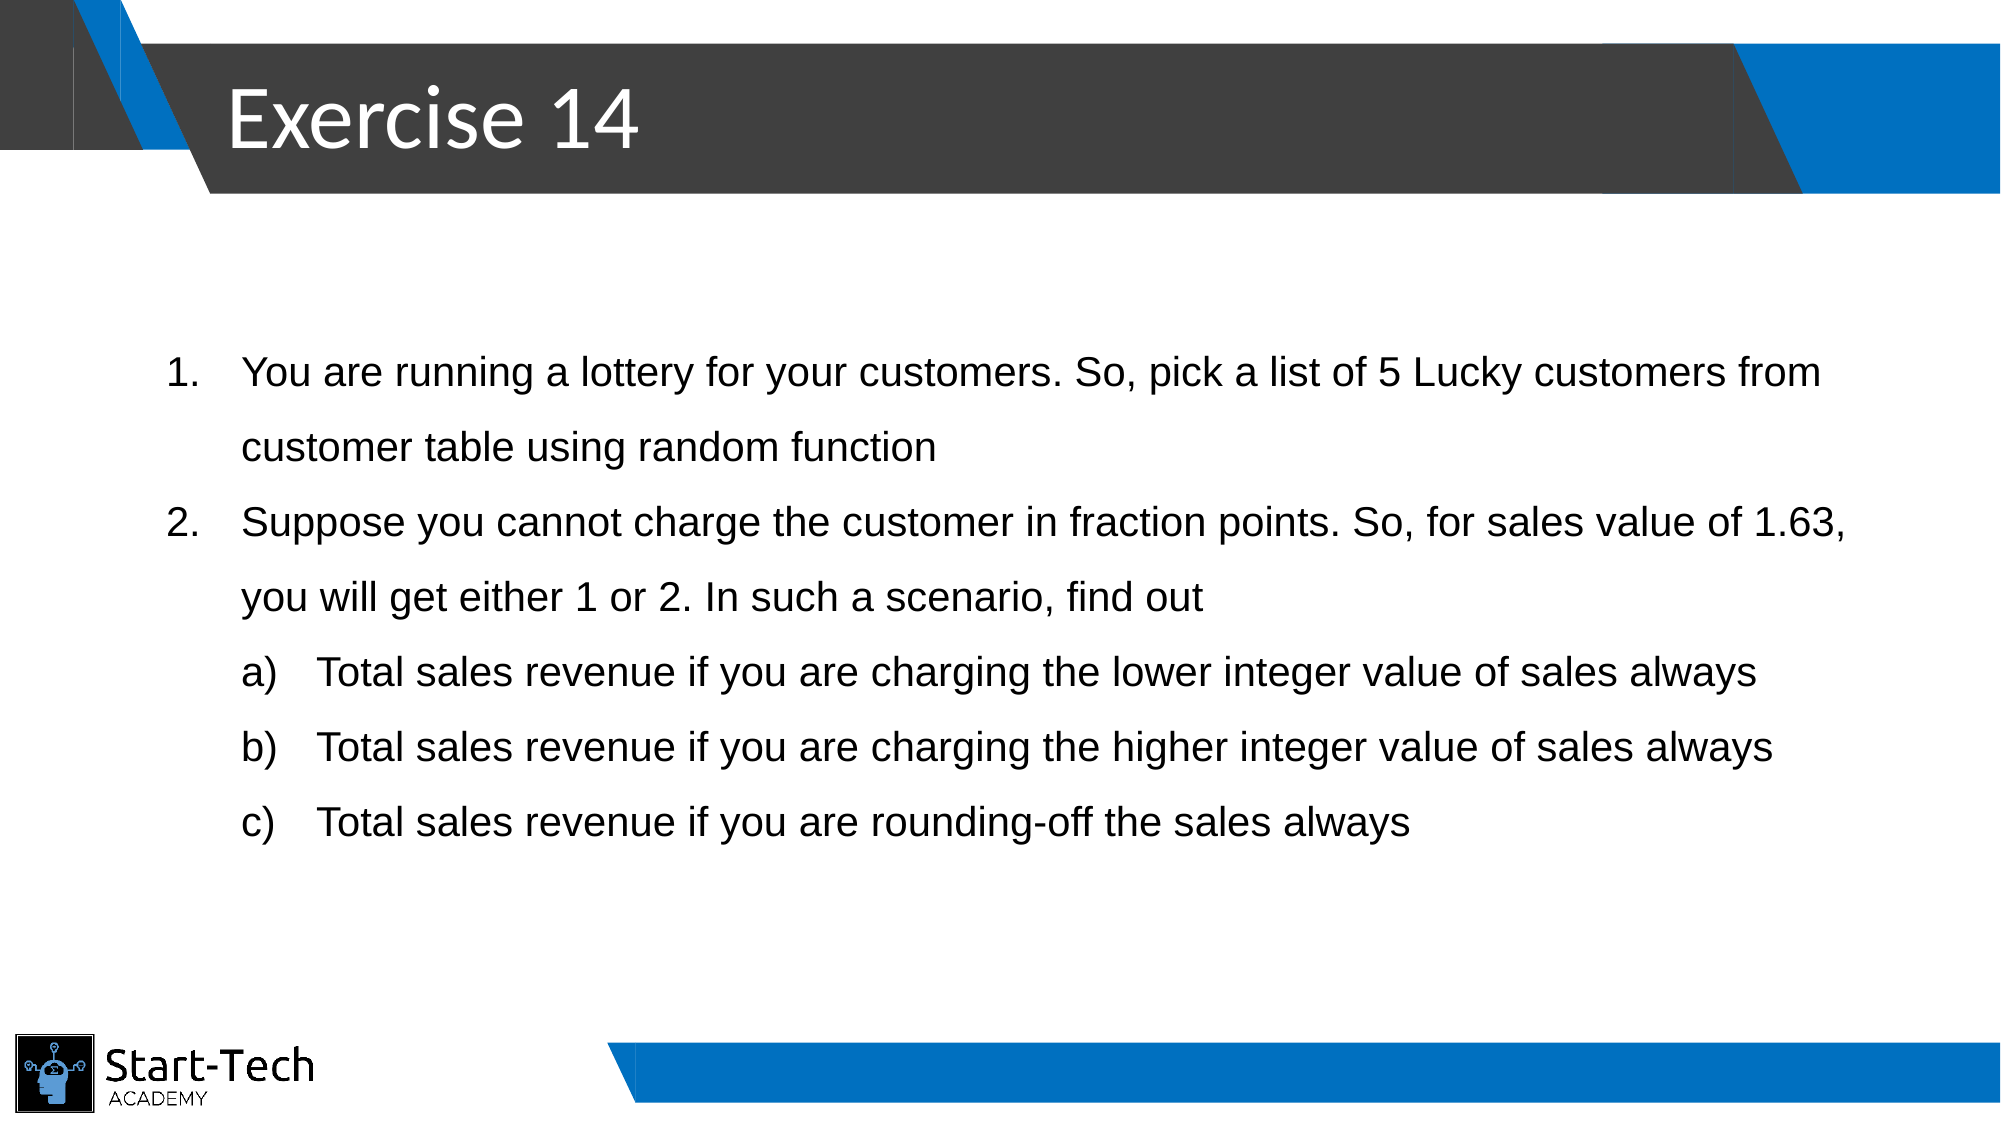

# Exercise 14
You are running a lottery for your customers. So, pick a list of 5 Lucky customers from customer table using random function
Suppose you cannot charge the customer in fraction points. So, for sales value of 1.63, you will get either 1 or 2. In such a scenario, find out
Total sales revenue if you are charging the lower integer value of sales always
Total sales revenue if you are charging the higher integer value of sales always
Total sales revenue if you are rounding-off the sales always